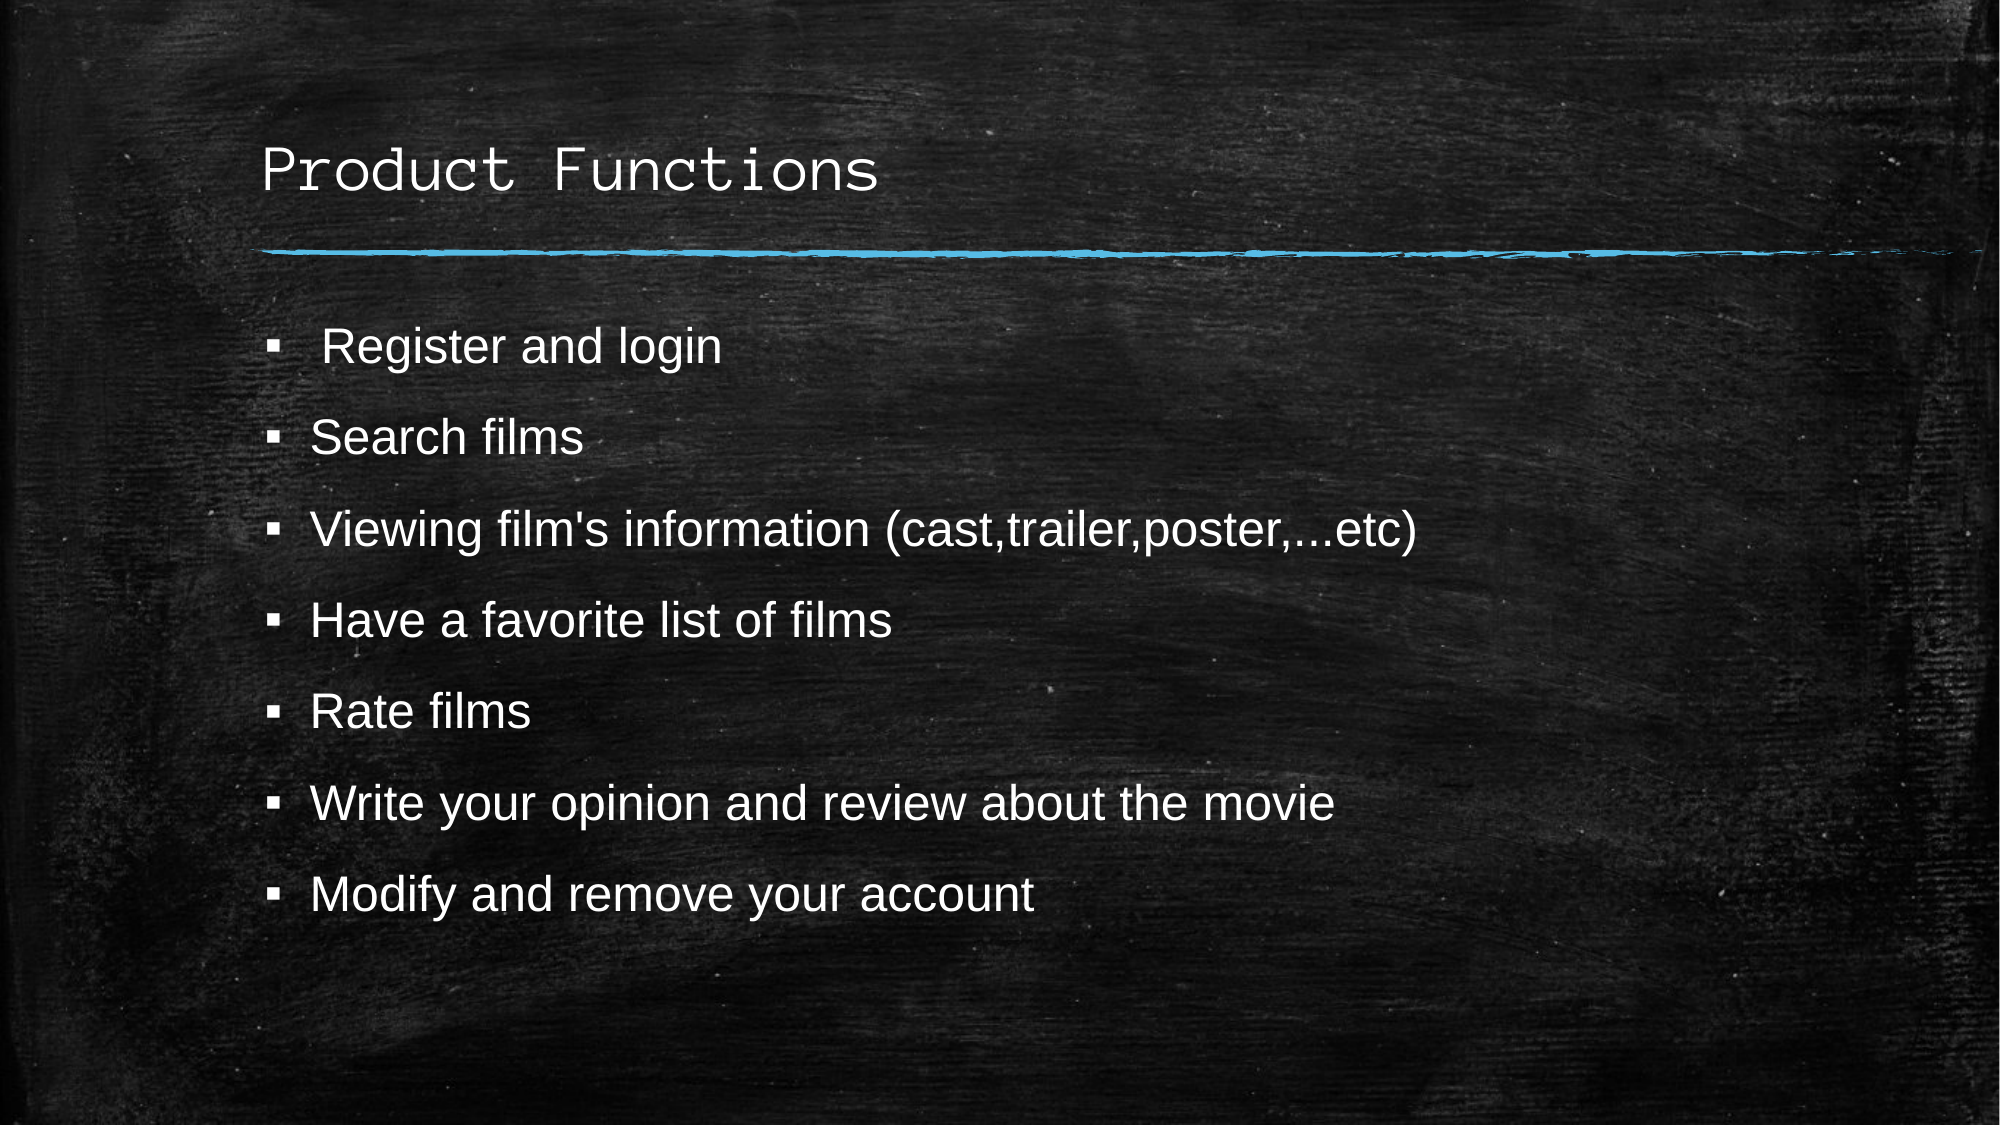

# Product Functions
Register and login
Search films
Viewing film's information (cast,trailer,poster,...etc)
Have a favorite list of films
Rate films
Write your opinion and review about the movie
Modify and remove your account